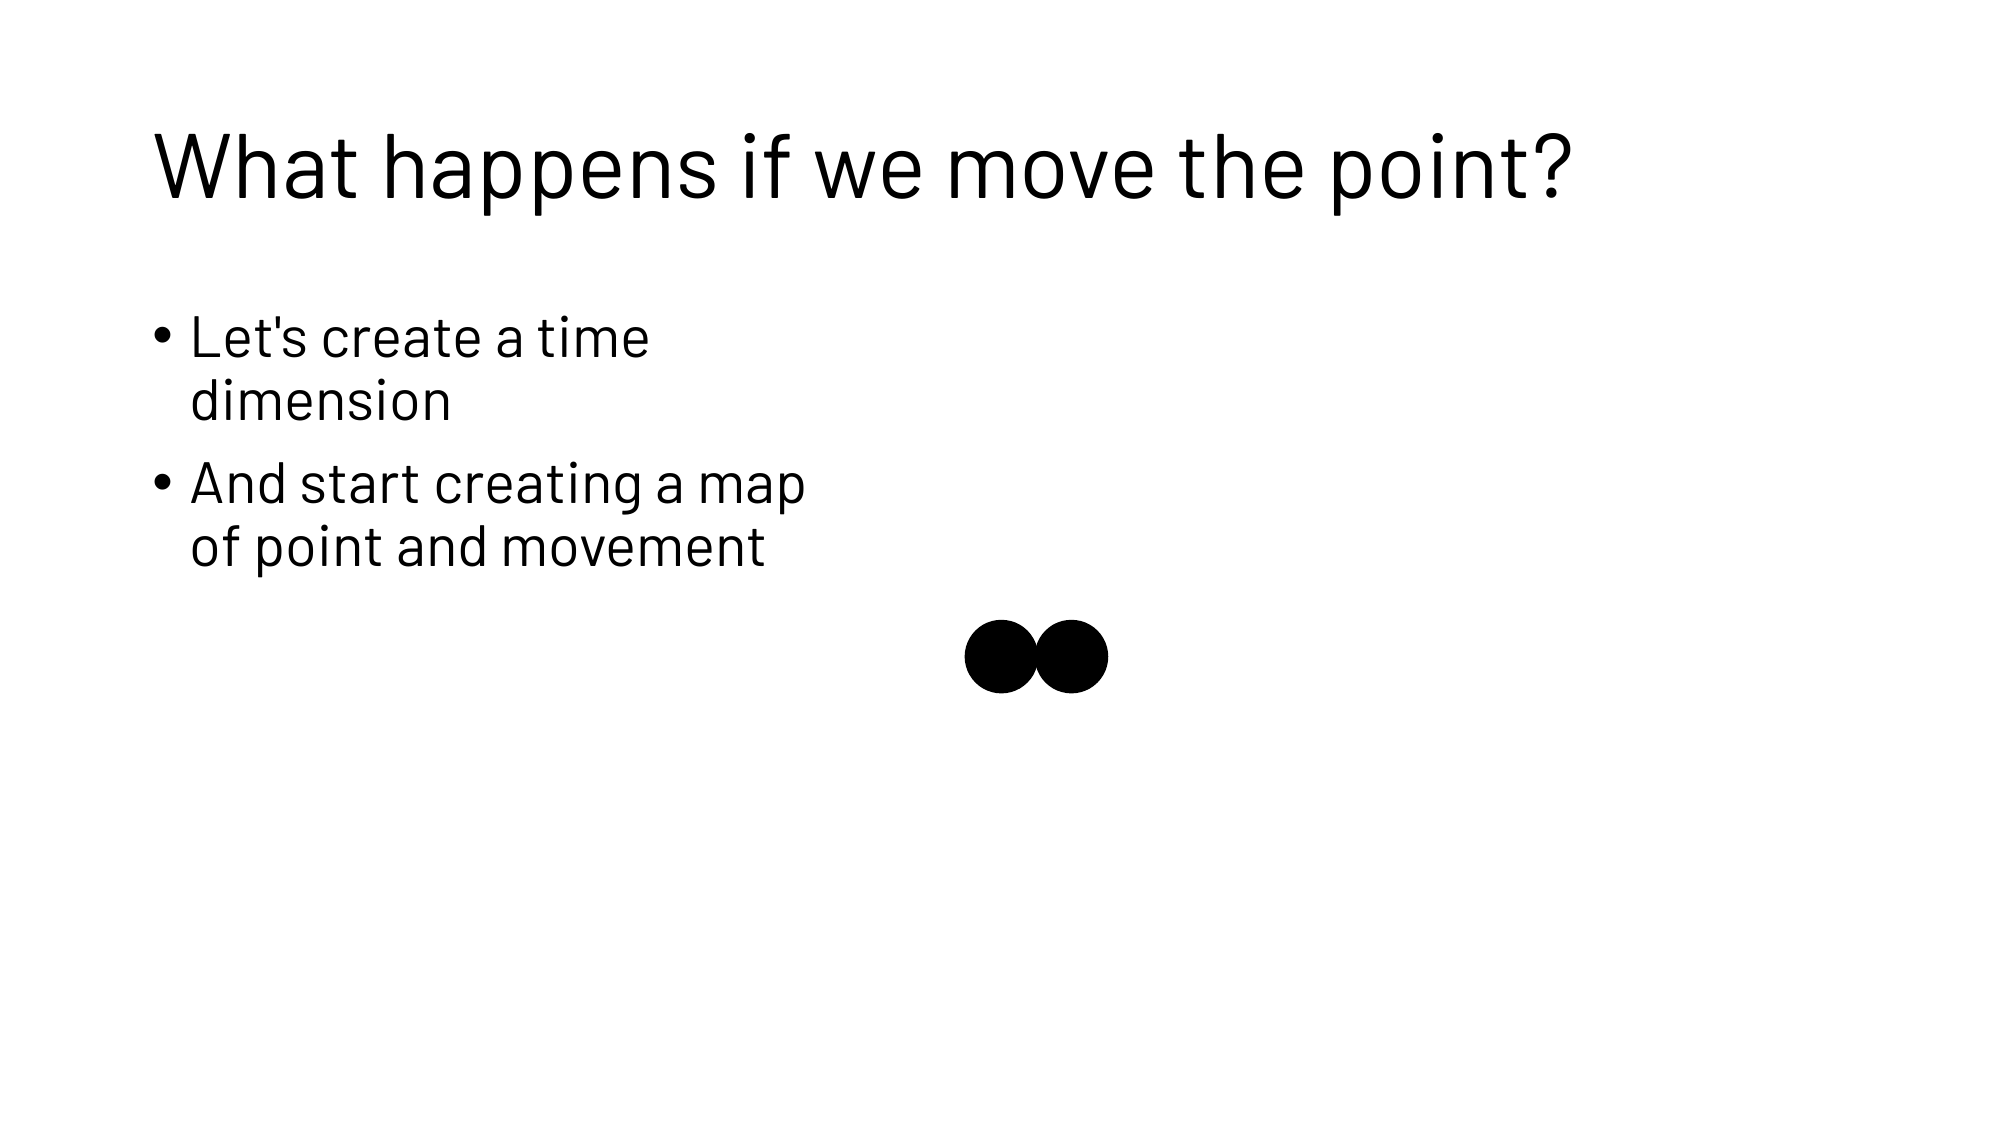

# What happens if we move the point?
Let's create a time dimension
And start creating a map of point and movement